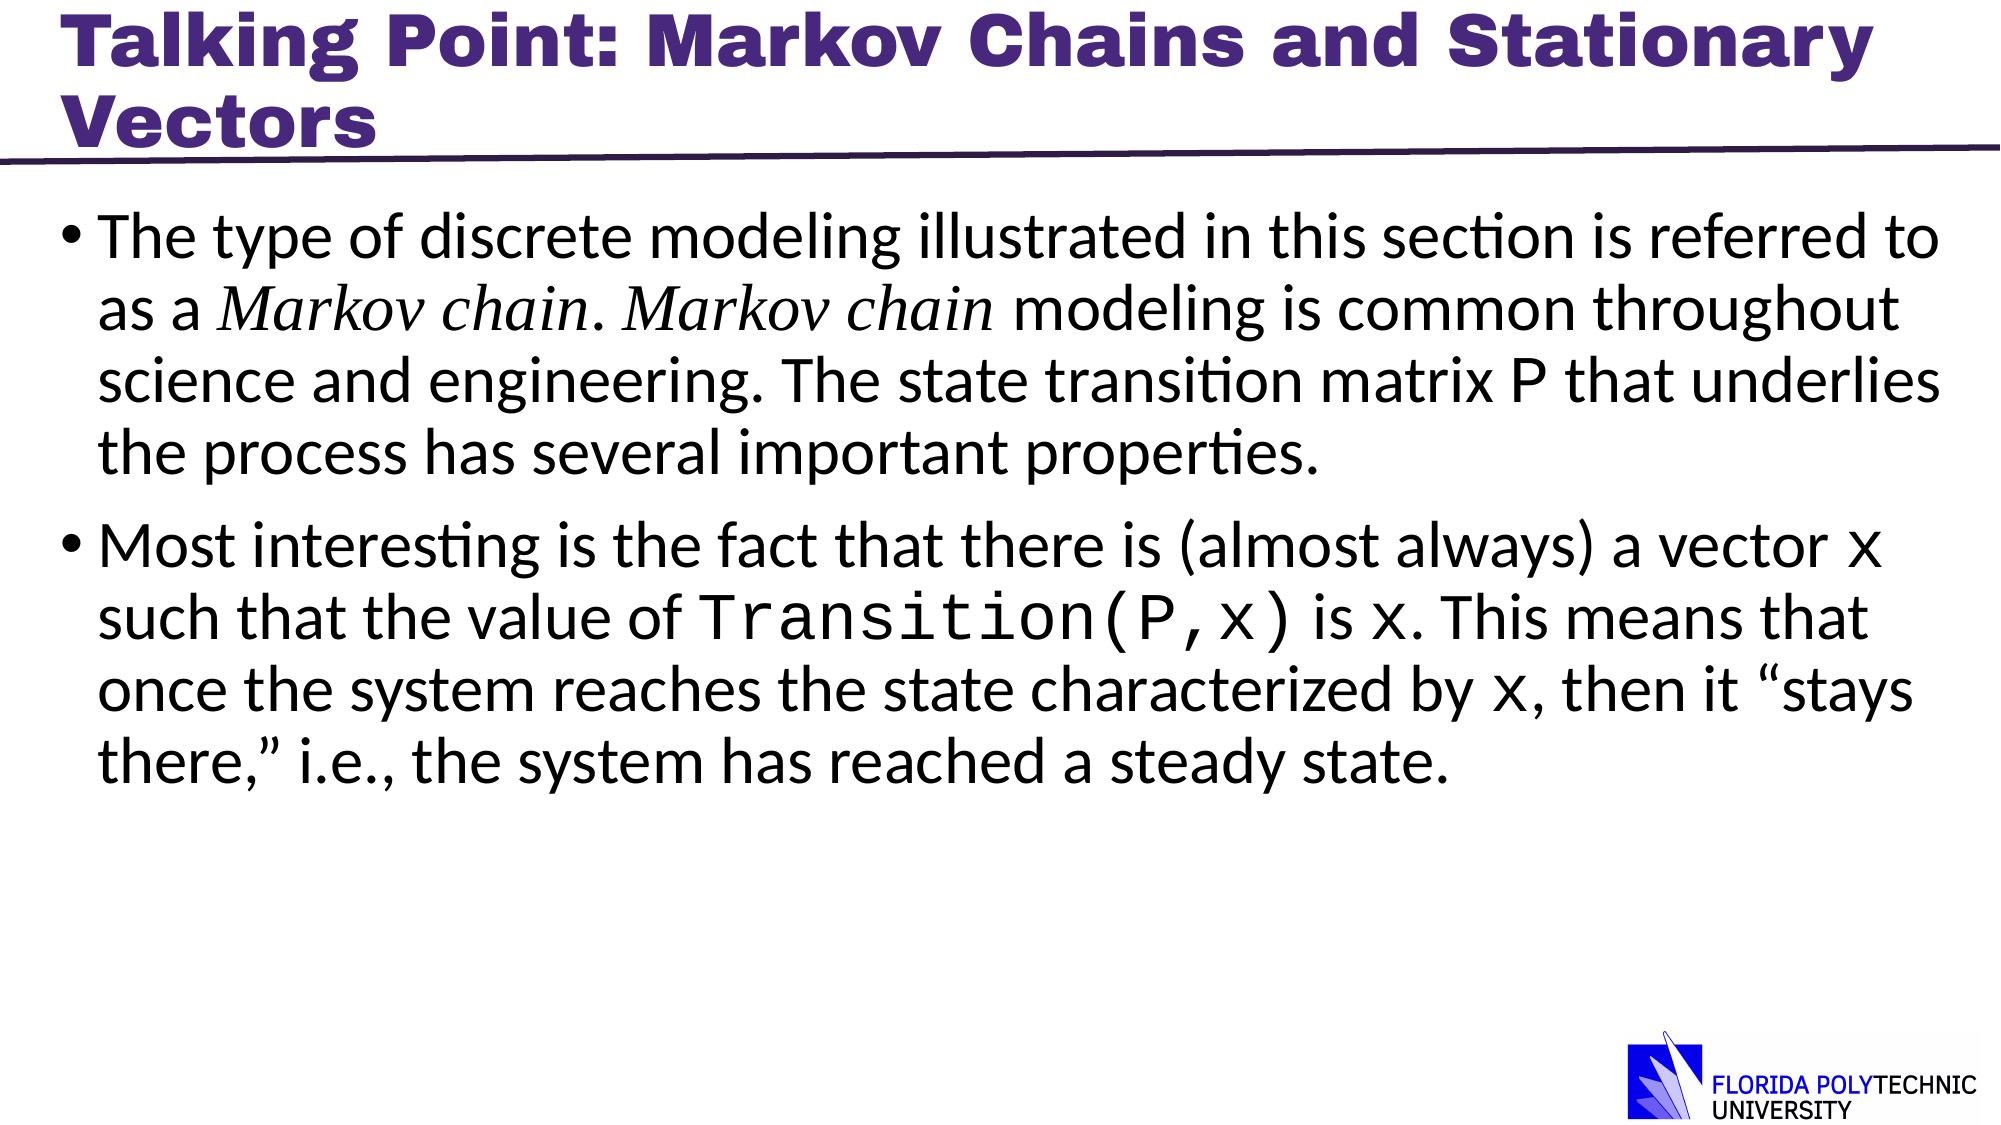

# Talking Point: Markov Chains and Stationary Vectors
The type of discrete modeling illustrated in this section is referred to as a Markov chain. Markov chain modeling is common throughout science and engineering. The state transition matrix P that underlies the process has several important properties.
Most interesting is the fact that there is (almost always) a vector x such that the value of Transition(P,x) is x. This means that once the system reaches the state characterized by x, then it “stays there,” i.e., the system has reached a steady state.